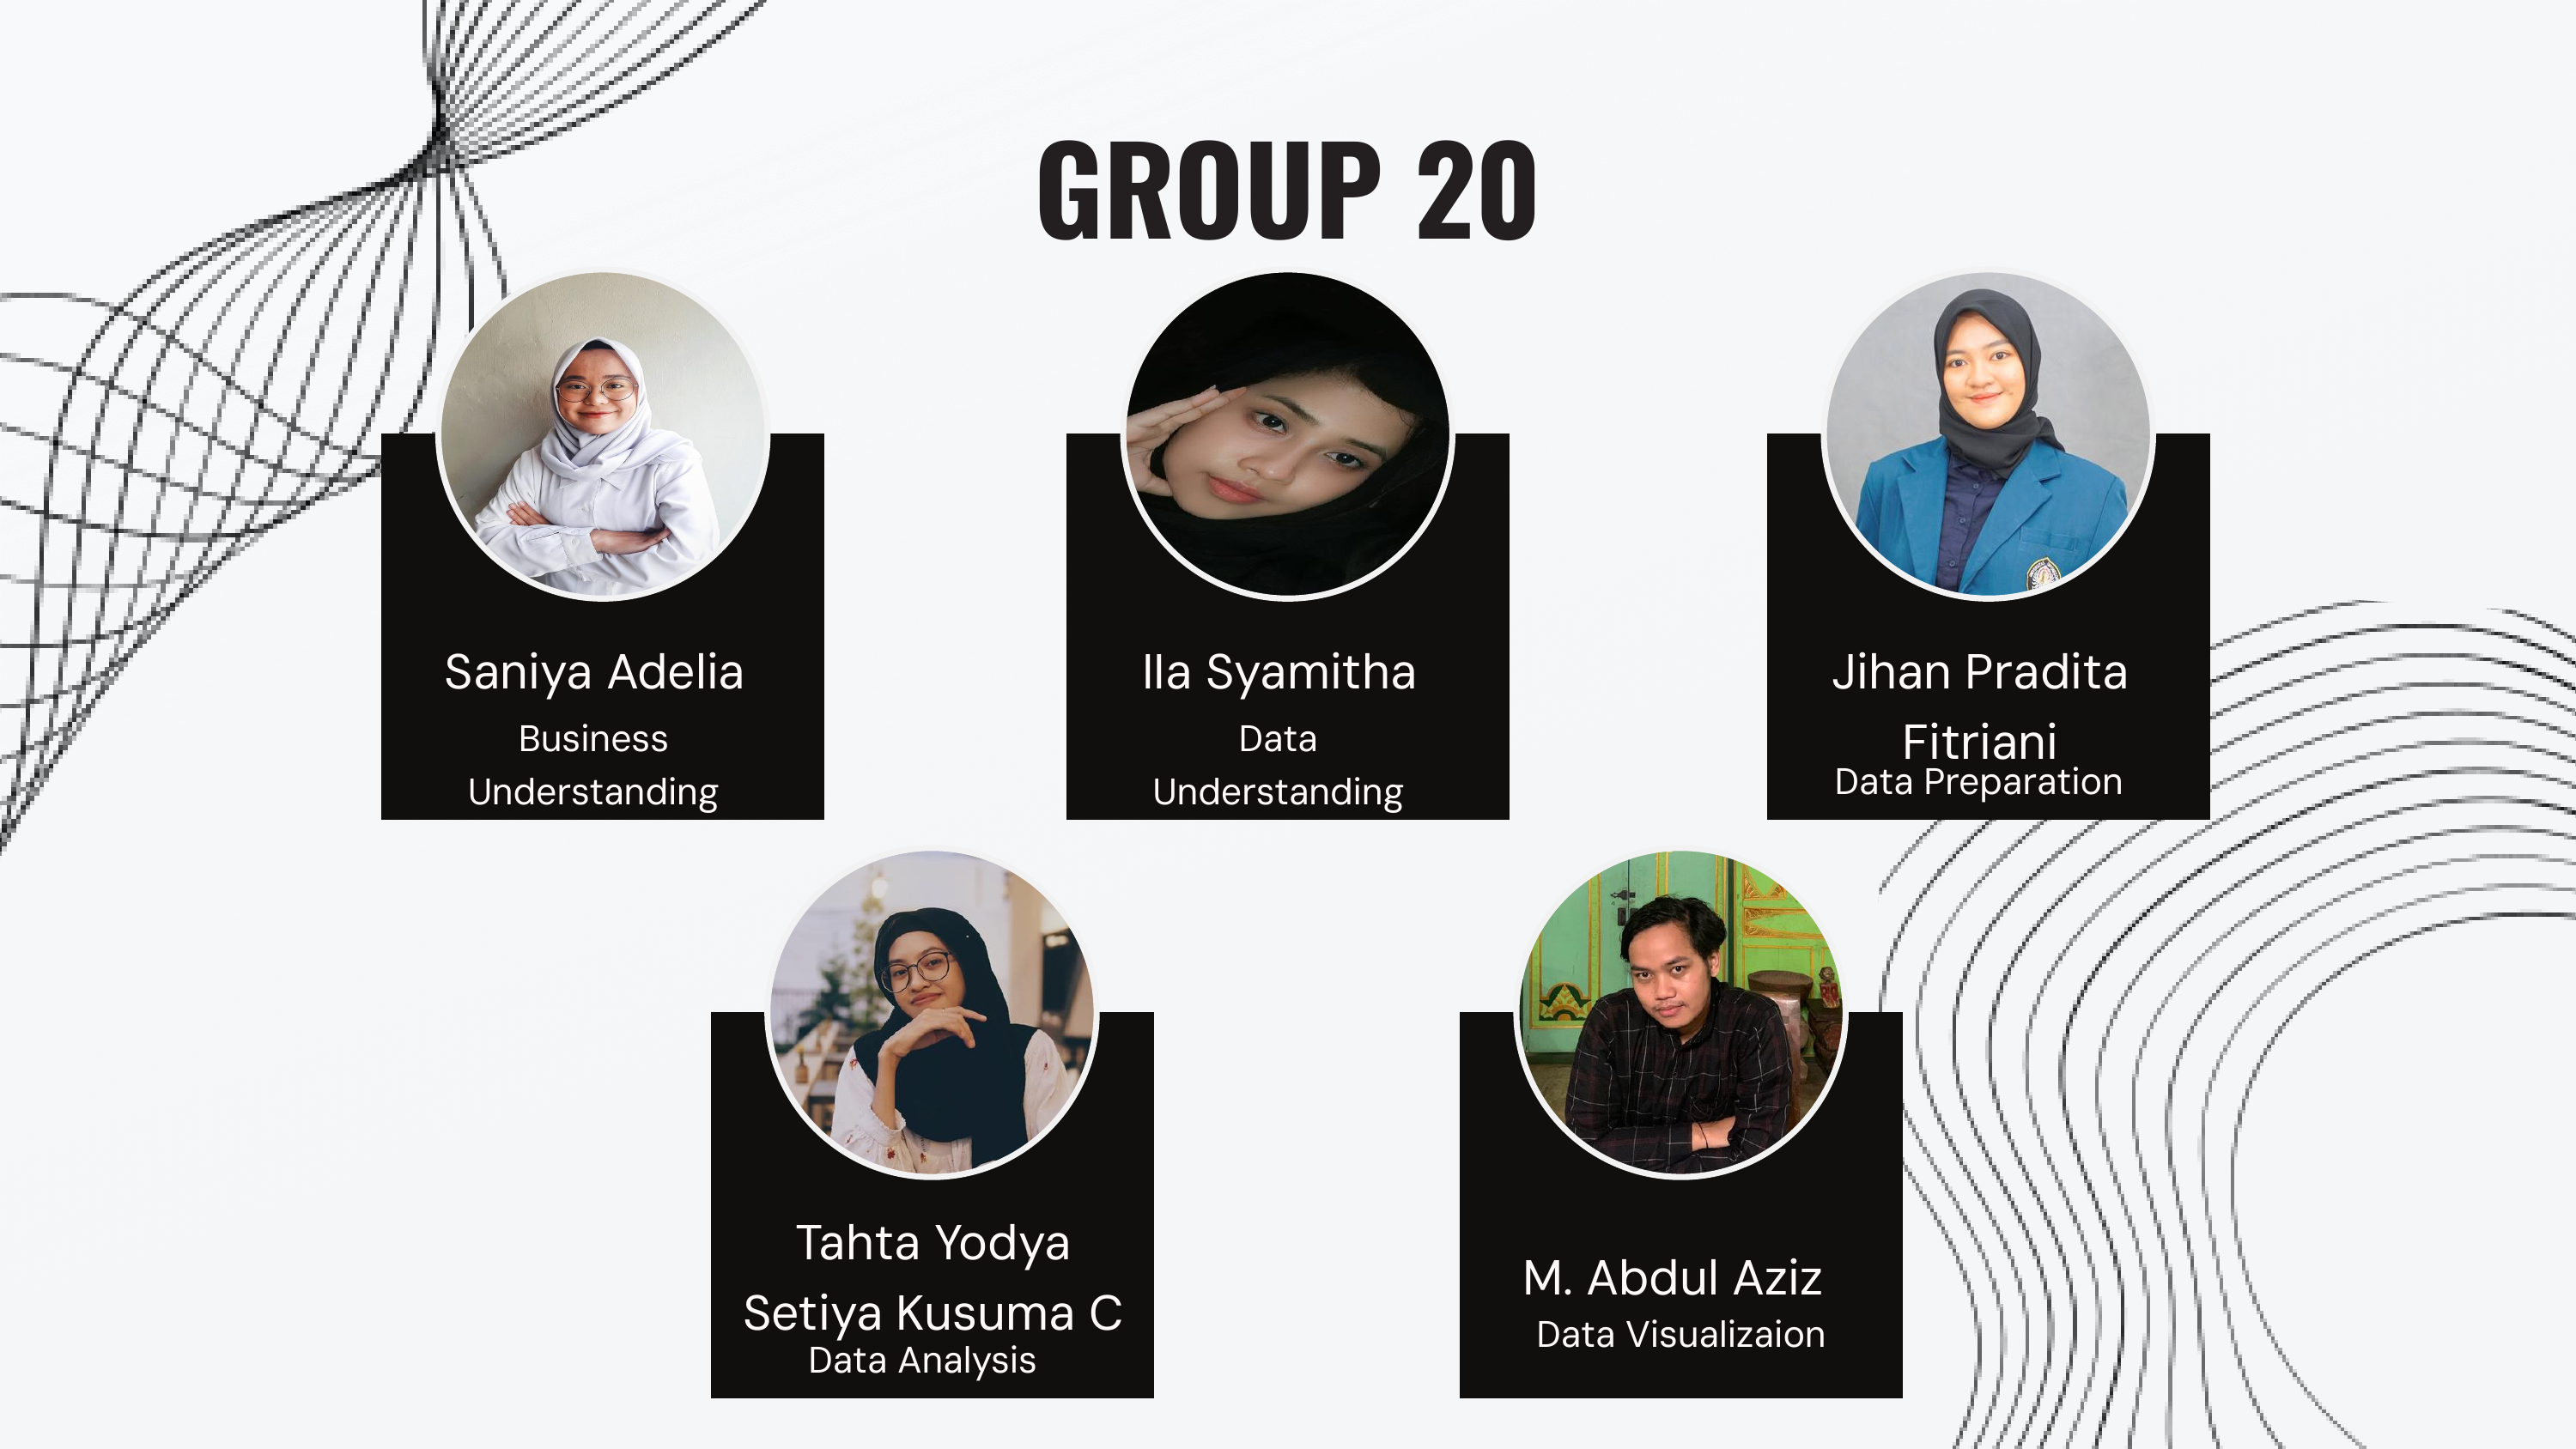

GROUP 20

Saniya Adelia
IIa Syamitha
Jihan Pradita Fitriani
Business Understanding
Data Understanding
Data Preparation

Tahta Yodya Setiya Kusuma C
M. Abdul Aziz
Data Visualizaion
Data Analysis